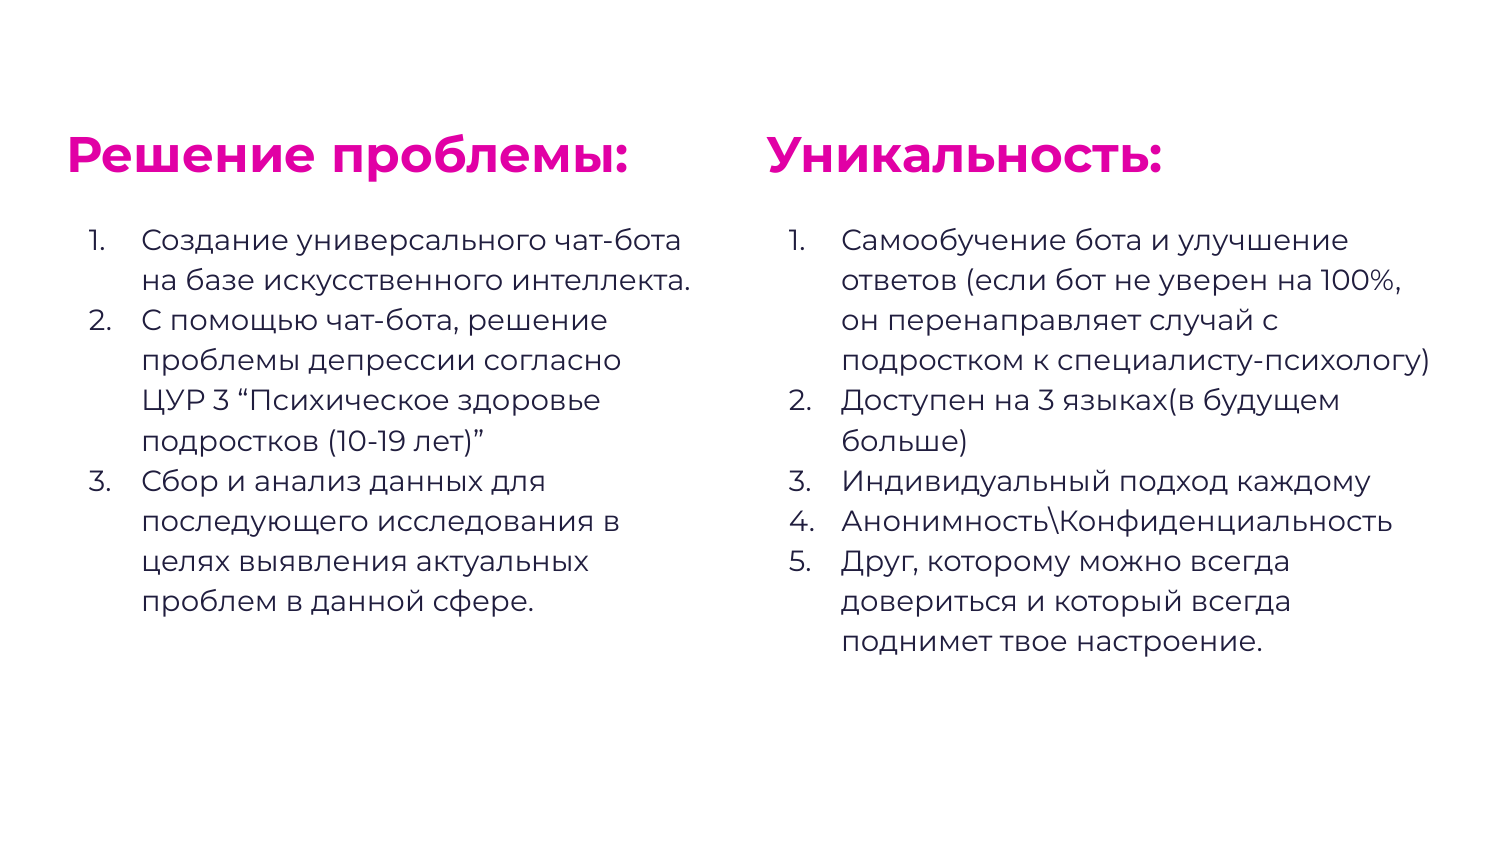

Решение проблемы:
Создание универсального чат-бота на базе искусственного интеллекта.
С помощью чат-бота, решение проблемы депрессии согласно ЦУР 3 “Психическое здоровье подростков (10-19 лет)”
Сбор и анализ данных для последующего исследования в целях выявления актуальных проблем в данной сфере.
Уникальность:
Самообучение бота и улучшение ответов (если бот не уверен на 100%, он перенаправляет случай с подростком к специалисту-психологу)
Доступен на 3 языках(в будущем больше)
Индивидуальный подход каждому
Анонимность\Конфиденциальность
Друг, которому можно всегда довериться и который всегда поднимет твое настроение.